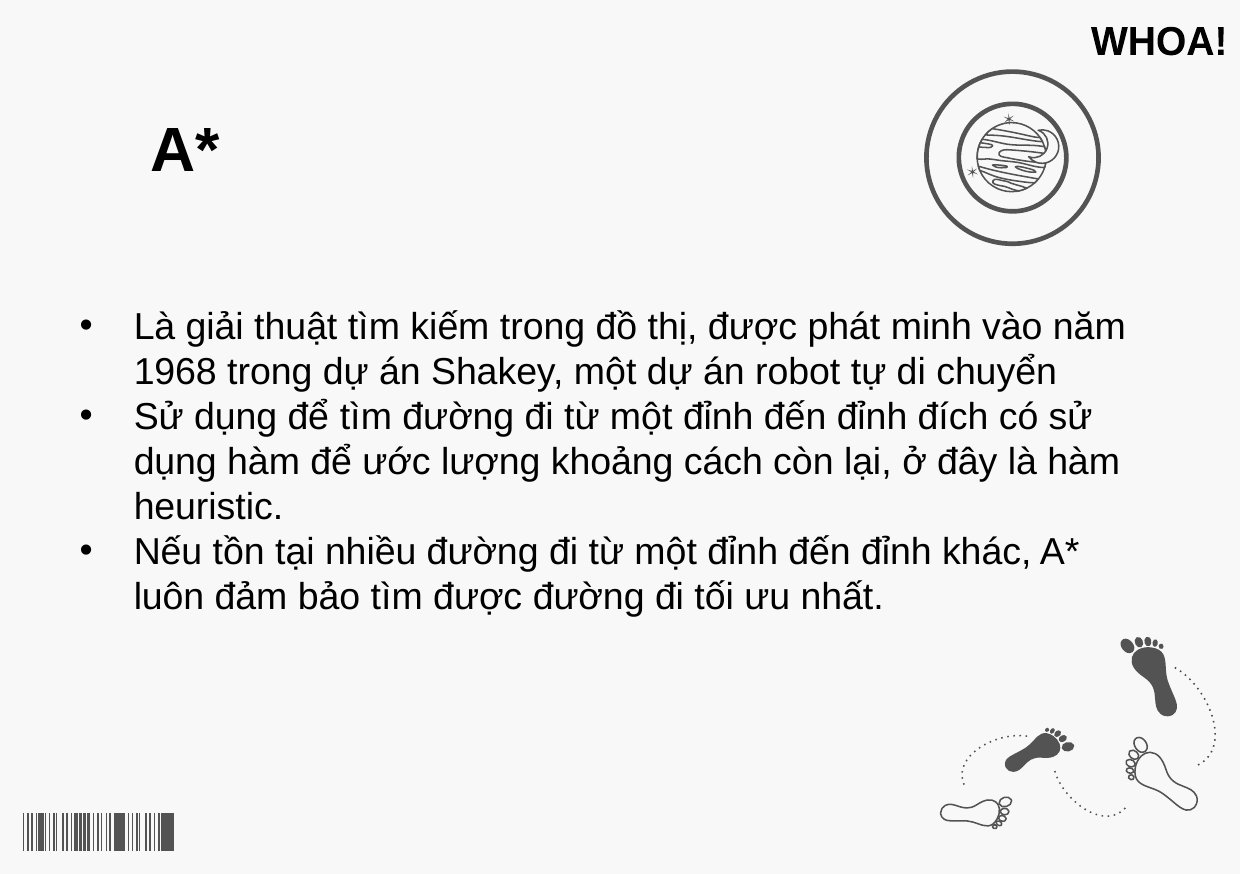

WHOA!

# A*
Là giải thuật tìm kiếm trong đồ thị, được phát minh vào năm 1968 trong dự án Shakey, một dự án robot tự di chuyển
Sử dụng để tìm đường đi từ một đỉnh đến đỉnh đích có sử dụng hàm để ước lượng khoảng cách còn lại, ở đây là hàm heuristic.
Nếu tồn tại nhiều đường đi từ một đỉnh đến đỉnh khác, A* luôn đảm bảo tìm được đường đi tối ưu nhất.